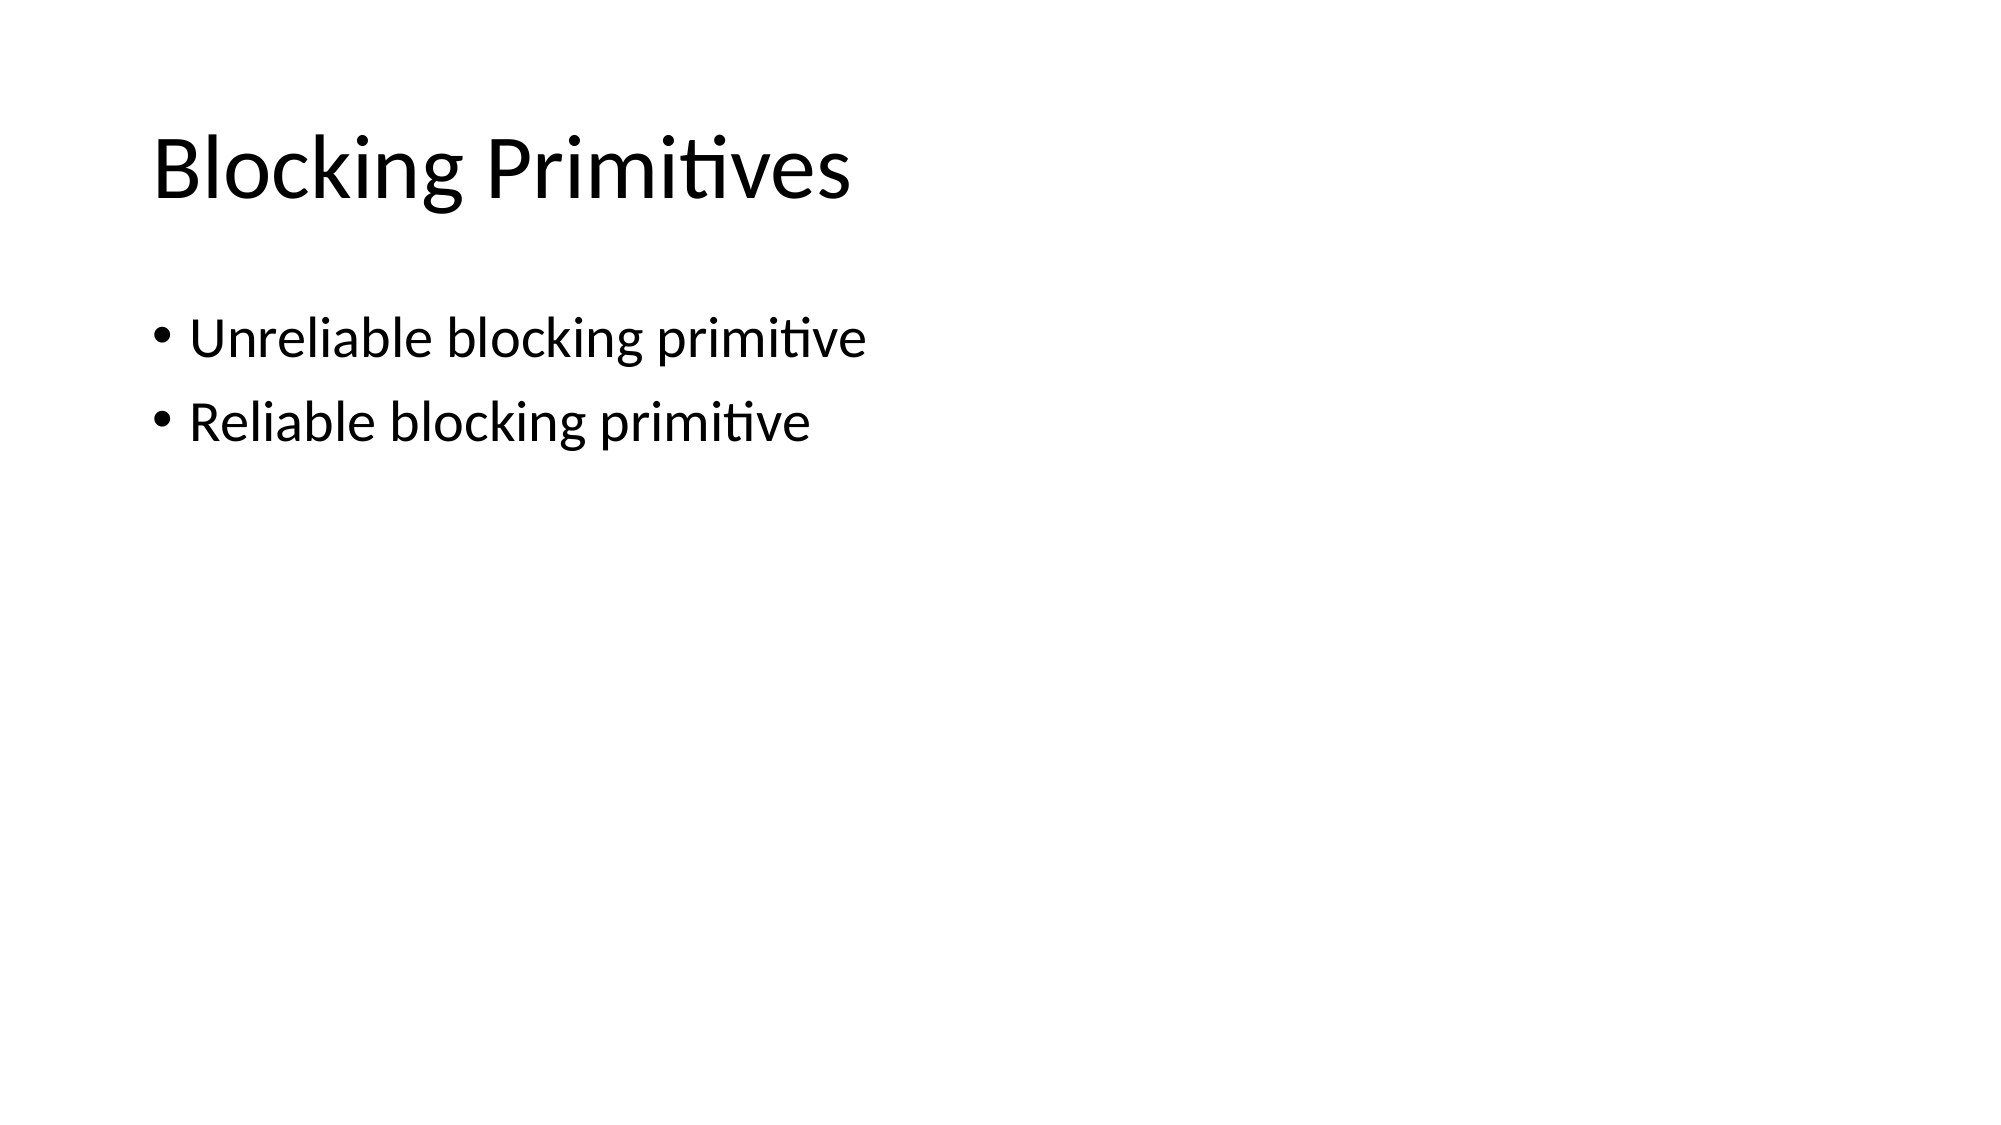

# Blocking Primitives
Unreliable blocking primitive
Reliable blocking primitive